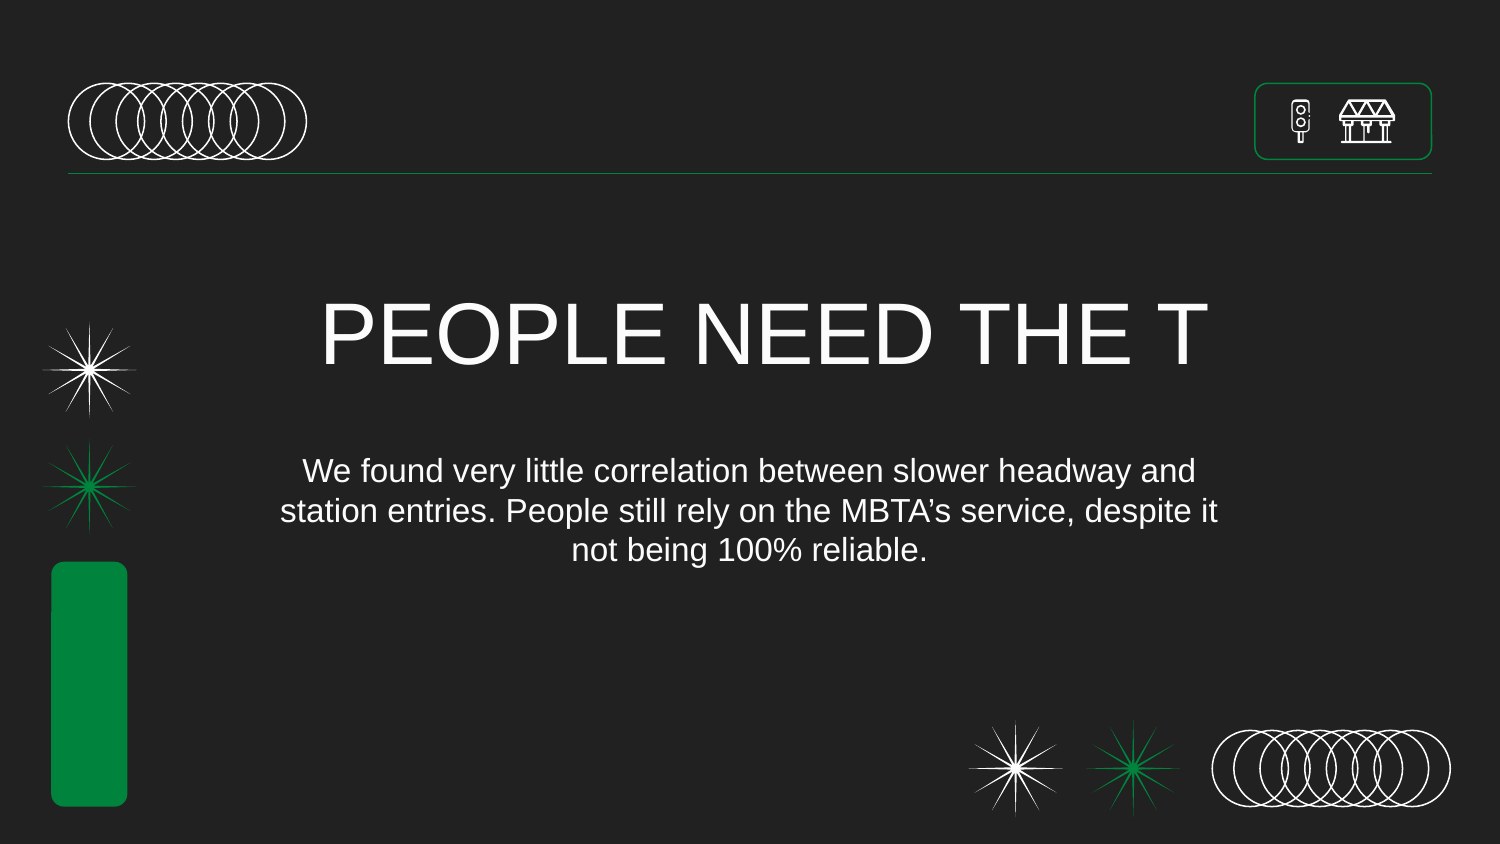

# PEOPLE NEED THE T
We found very little correlation between slower headway and station entries. People still rely on the MBTA’s service, despite it not being 100% reliable.